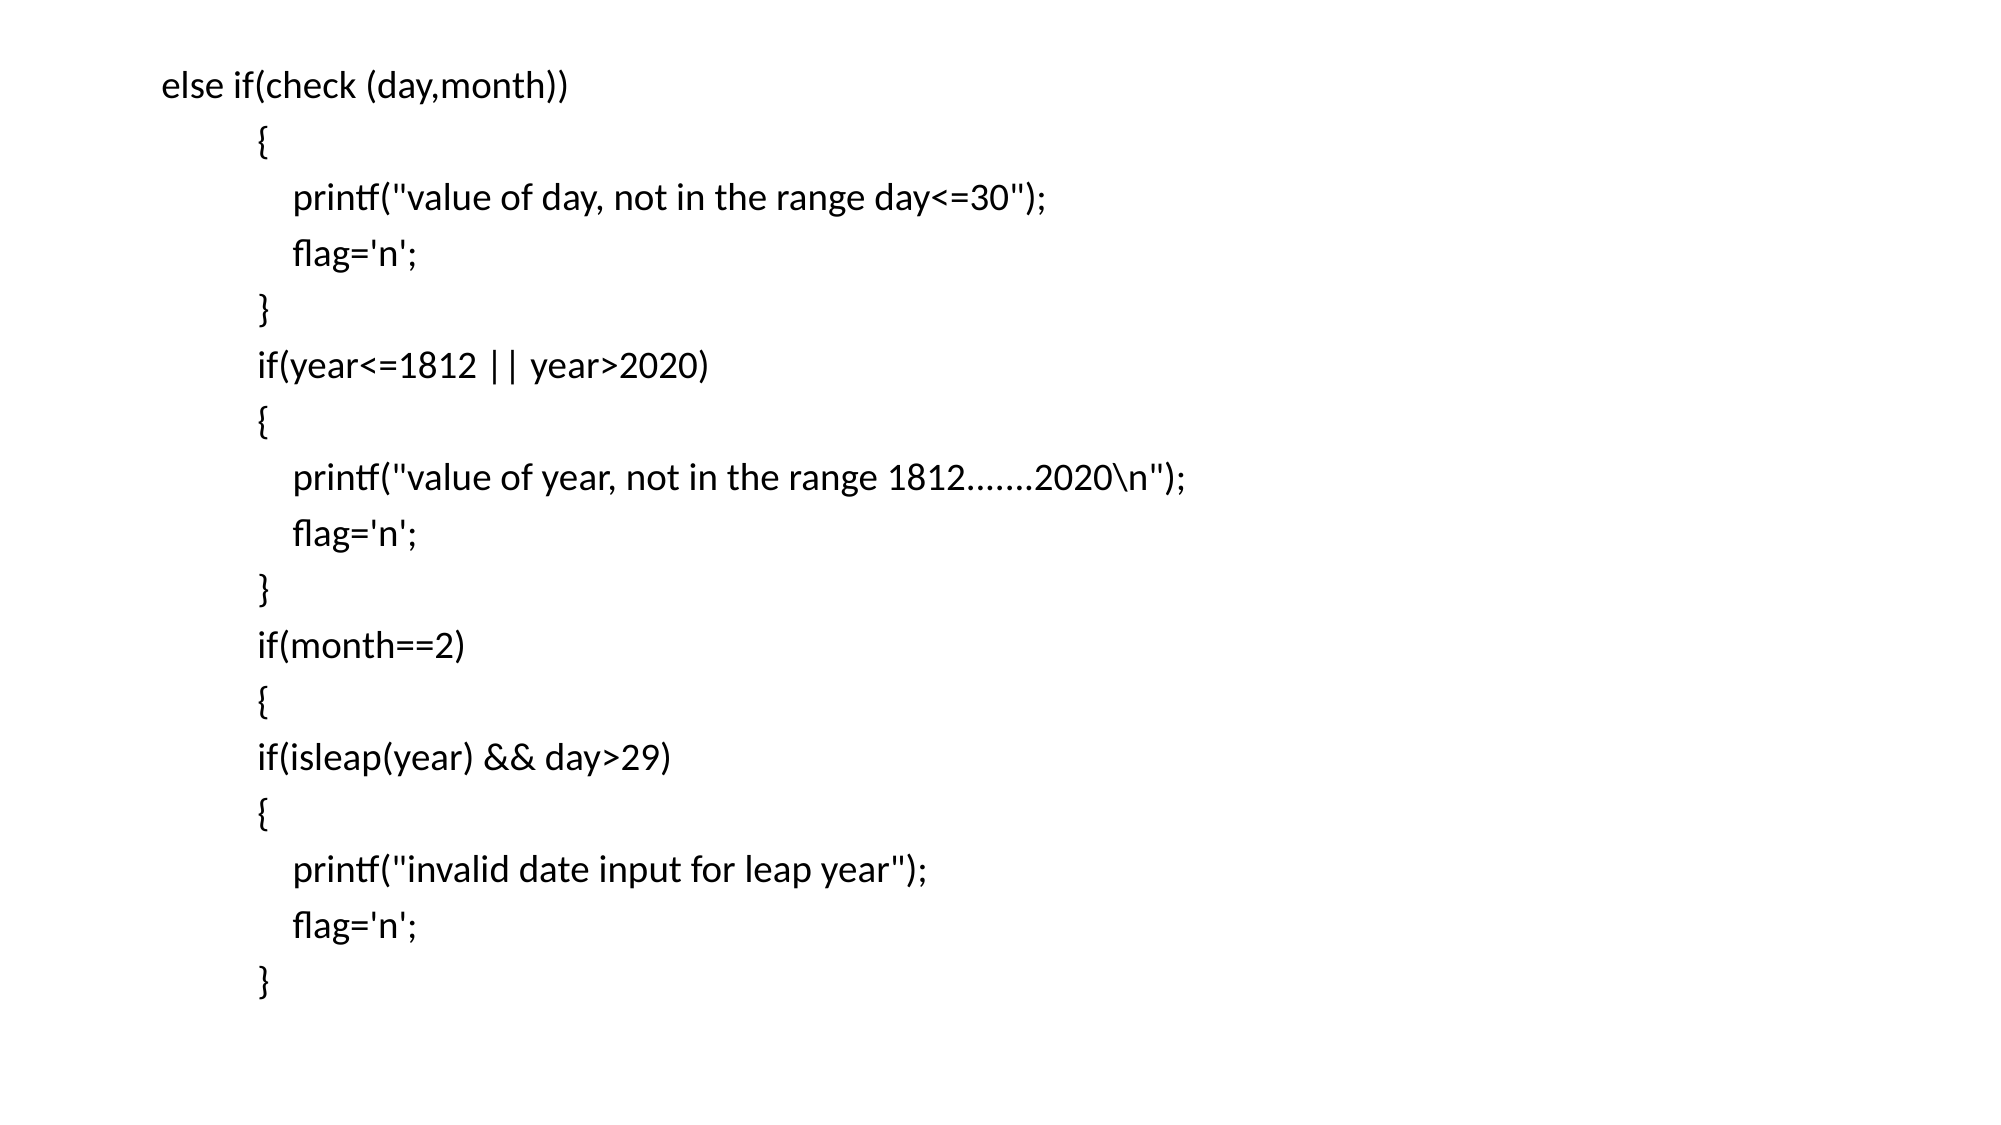

else if(check (day,month))
            {
                printf("value of day, not in the range day<=30");
                flag='n';
            }
            if(year<=1812 || year>2020)
            {
                printf("value of year, not in the range 1812.......2020\n");
                flag='n';
            }
            if(month==2)
            {
            if(isleap(year) && day>29)
            {
                printf("invalid date input for leap year");
                flag='n';
            }